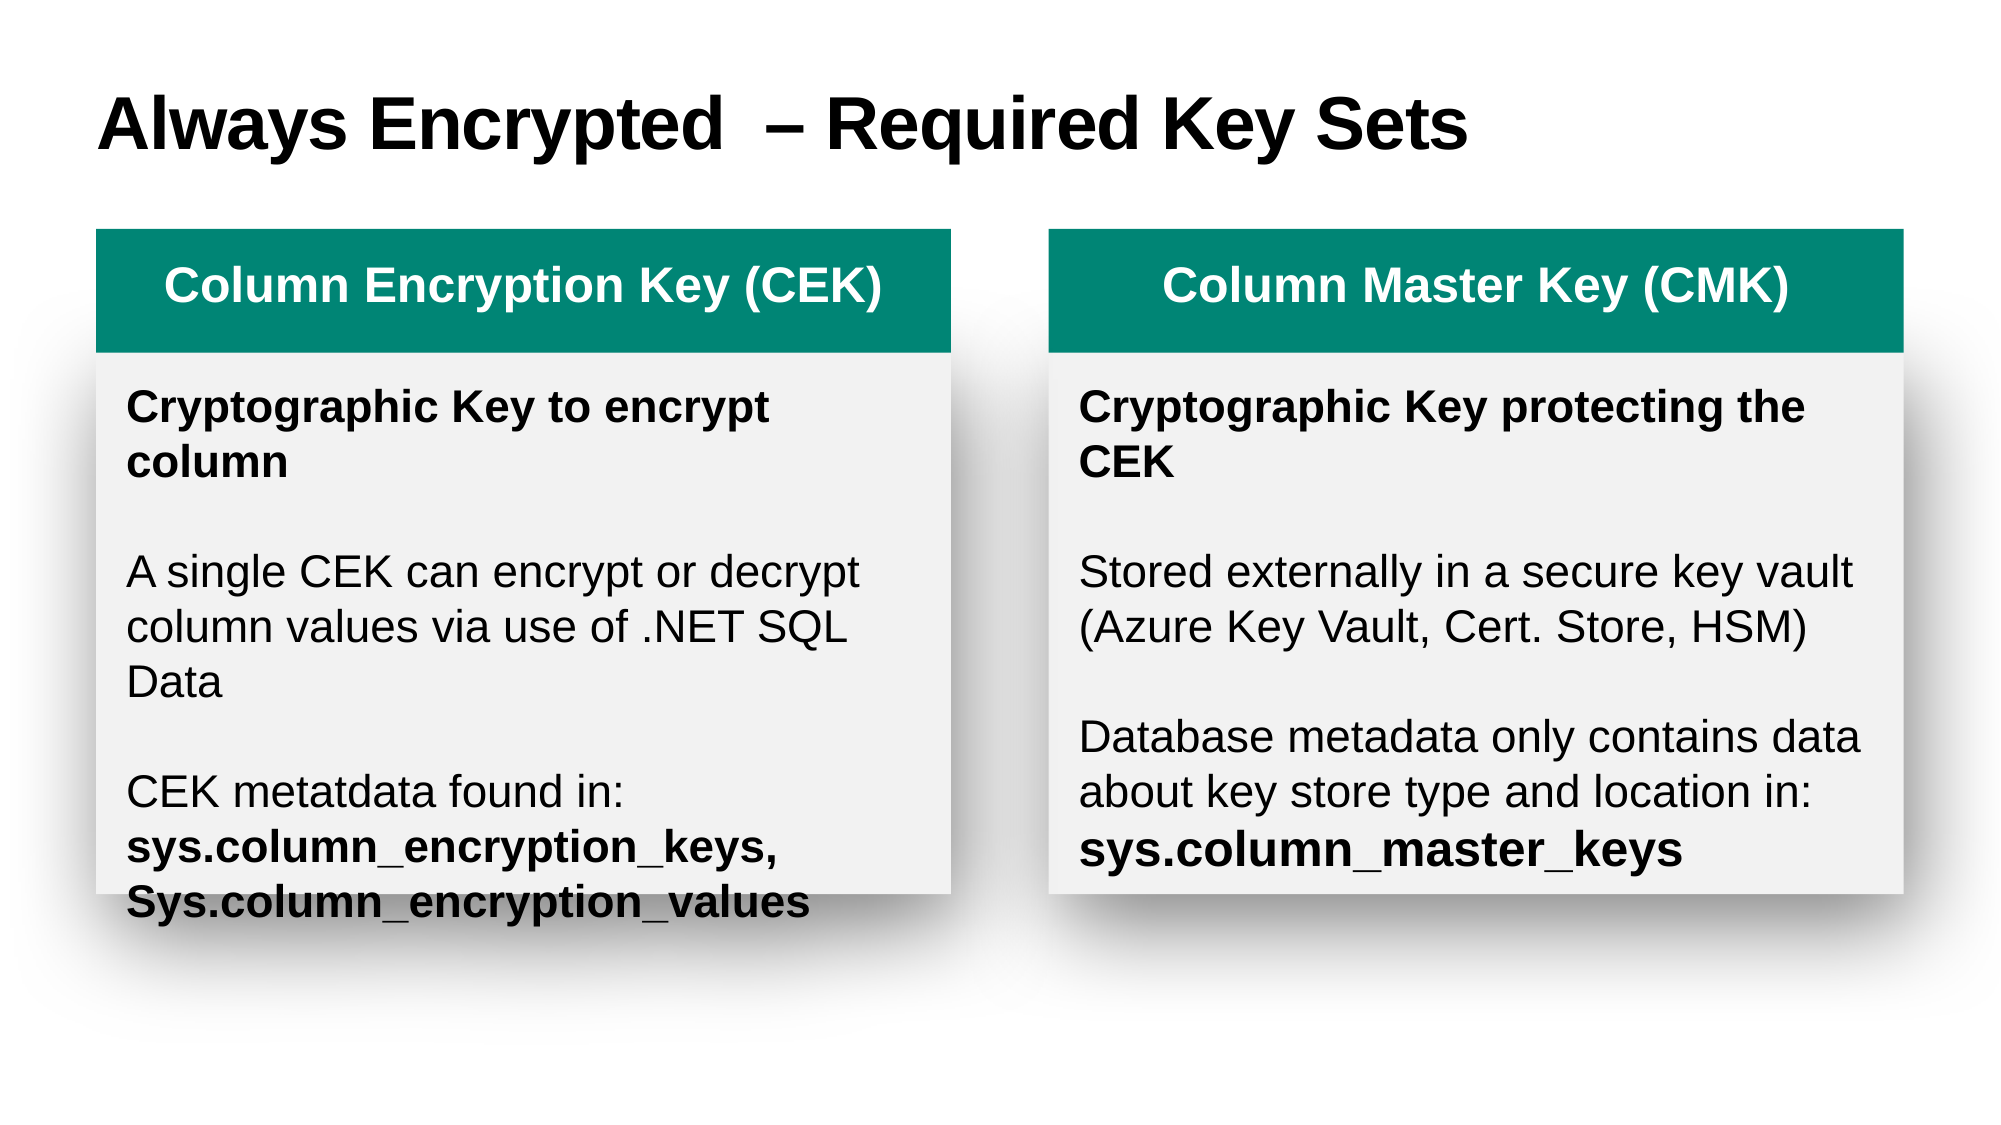

# Always Encrypted  – Required Key Sets
Column Master Key (CMK)
Cryptographic Key protecting the CEK
Stored externally in a secure key vault (Azure Key Vault, Cert. Store, HSM)
Database metadata only contains data about key store type and location in: sys.column_master_keys

Column Encryption Key (CEK)
Cryptographic Key to encrypt column

A single CEK can encrypt or decrypt column values via use of .NET SQL Data
CEK metatdata found in: sys.column_encryption_keys,
Sys.column_encryption_values